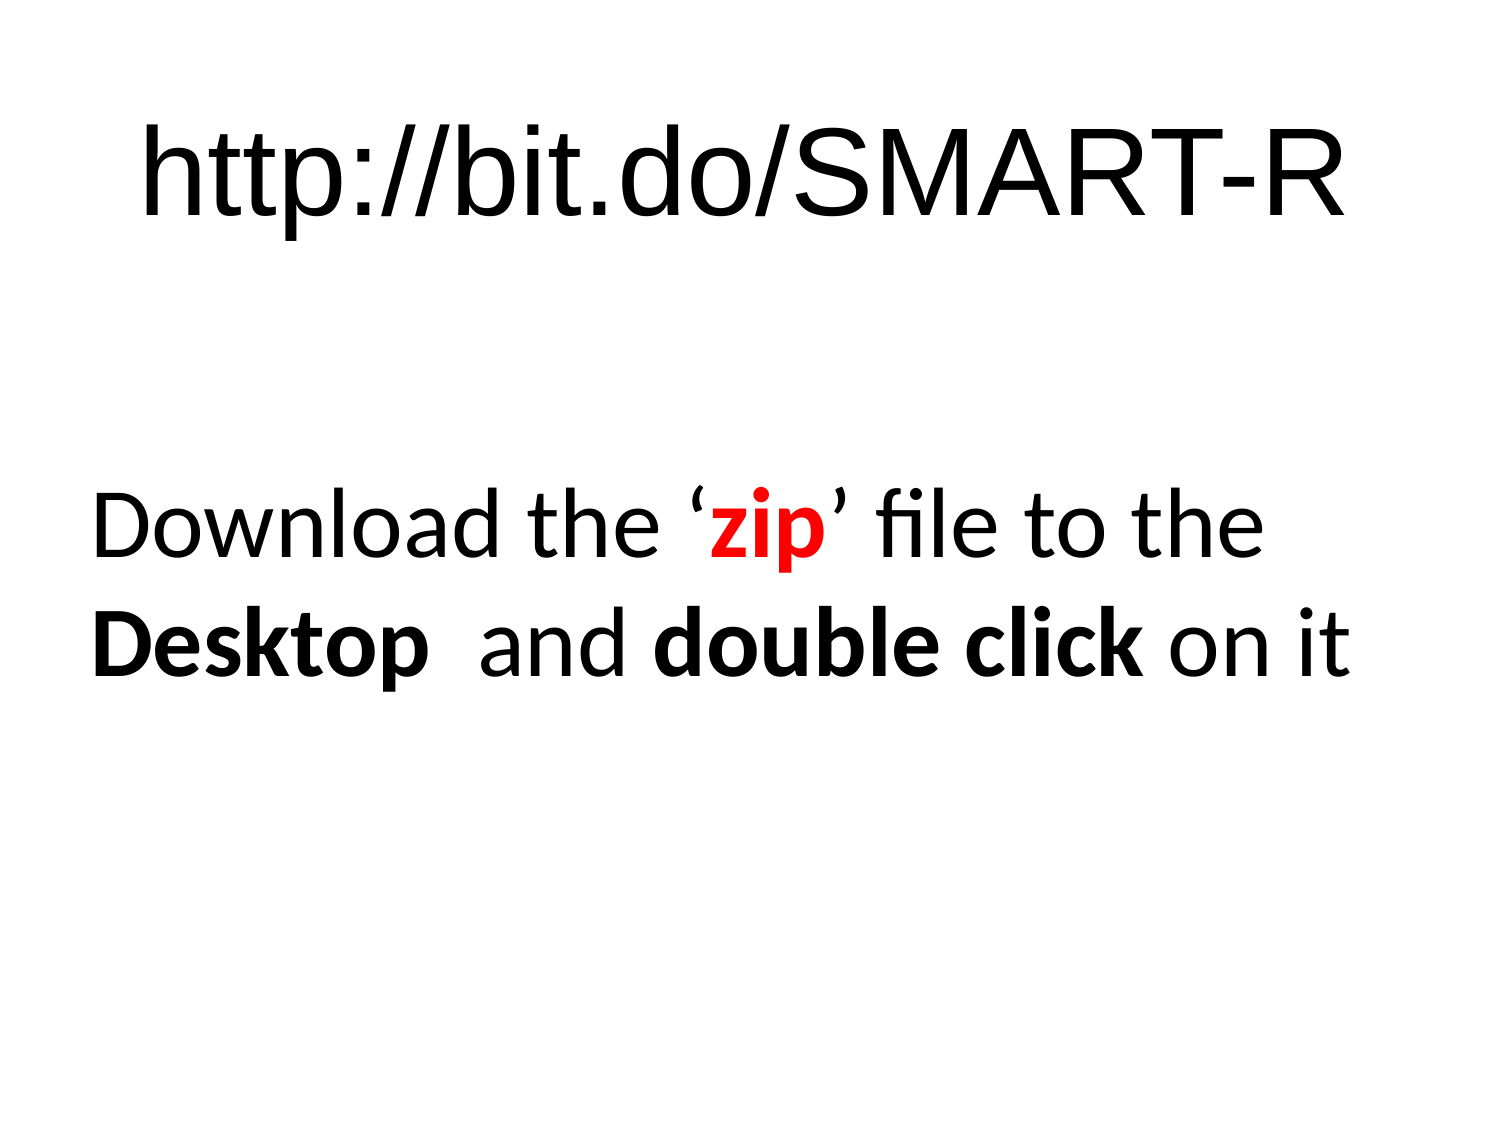

http://bit.do/SMART-R

Download the ‘zip’ file to the
Desktop  and double click on it